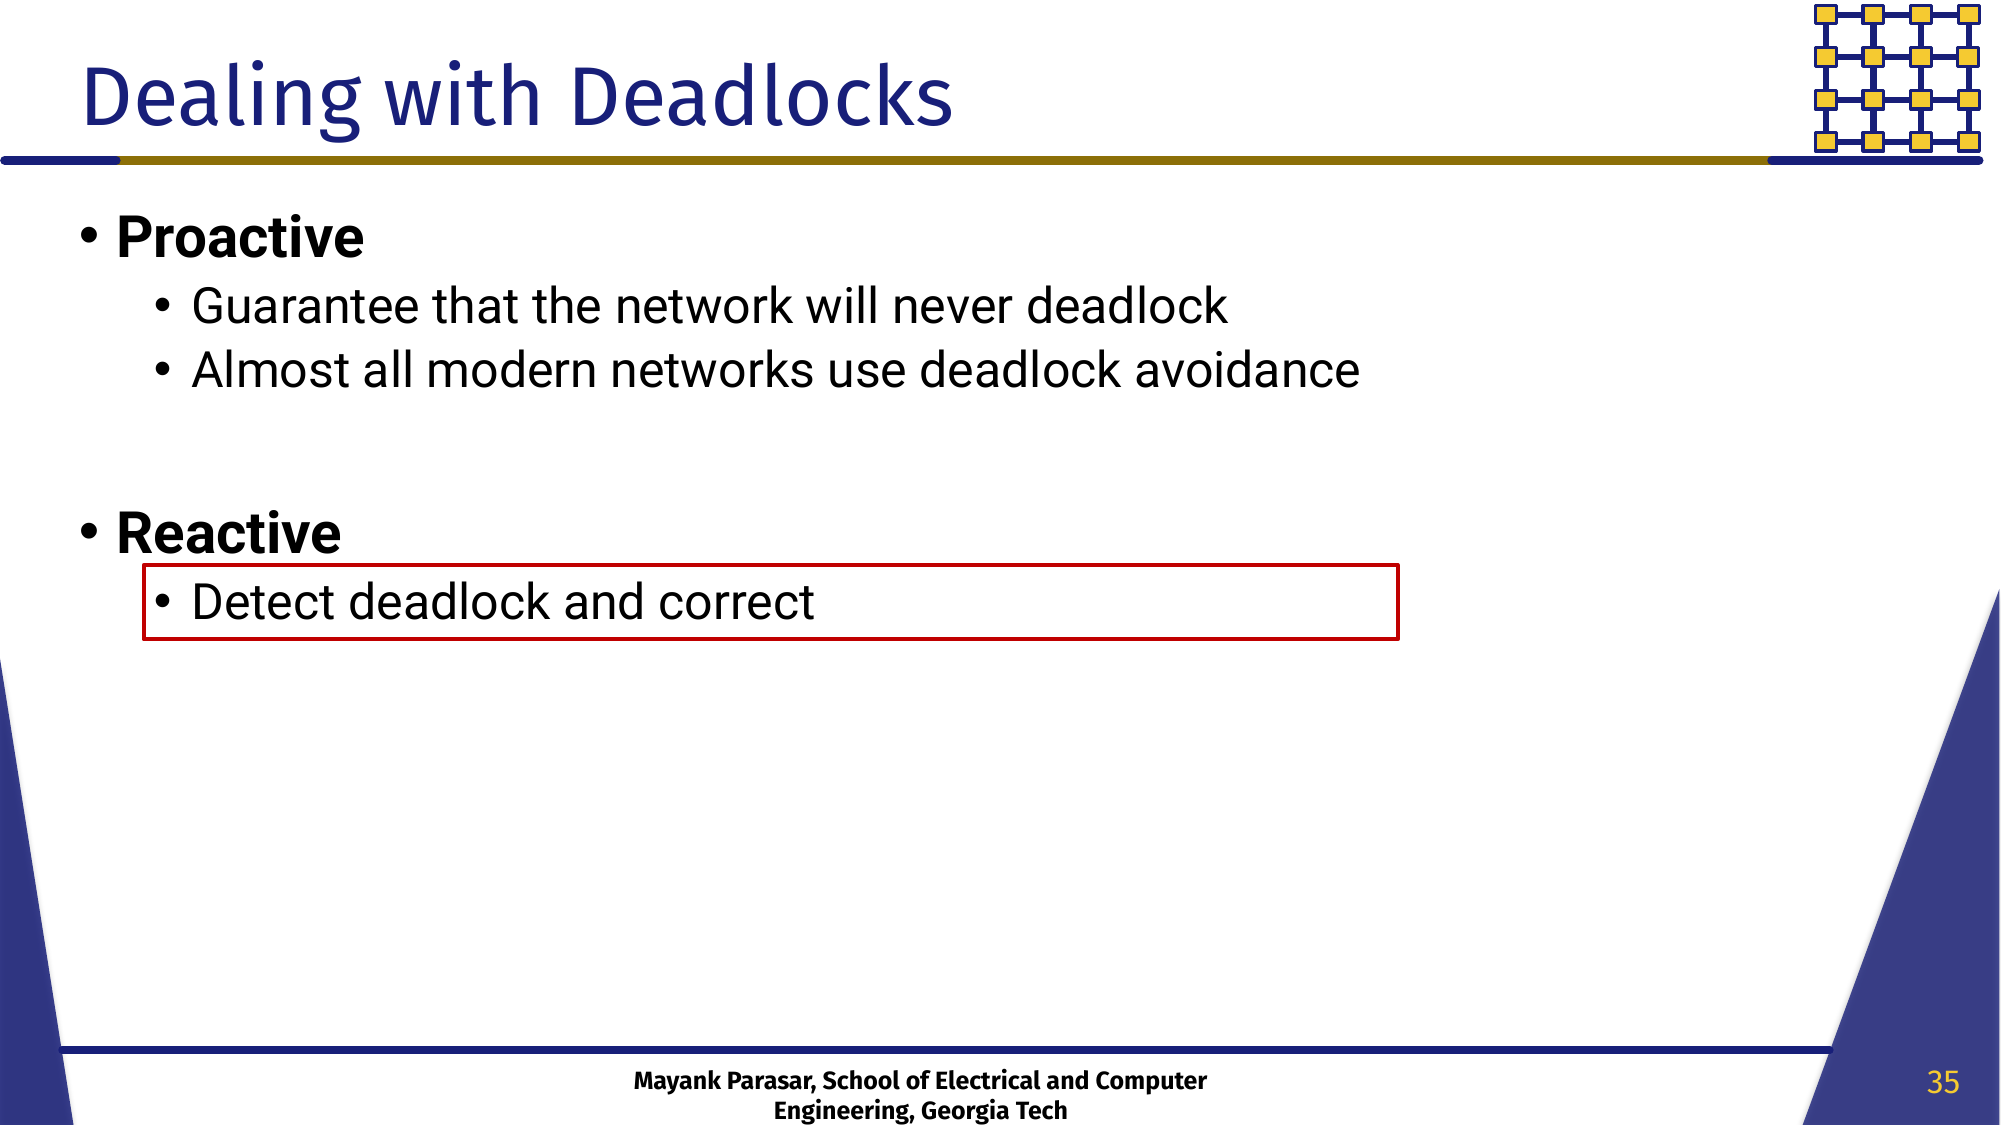

# Dealing with Deadlocks
Proactive
Guarantee that the network will never deadlock
Almost all modern networks use deadlock avoidance

Reactive
Detect deadlock and correct

35
Mayank Parasar, School of Electrical and Computer Engineering, Georgia Tech